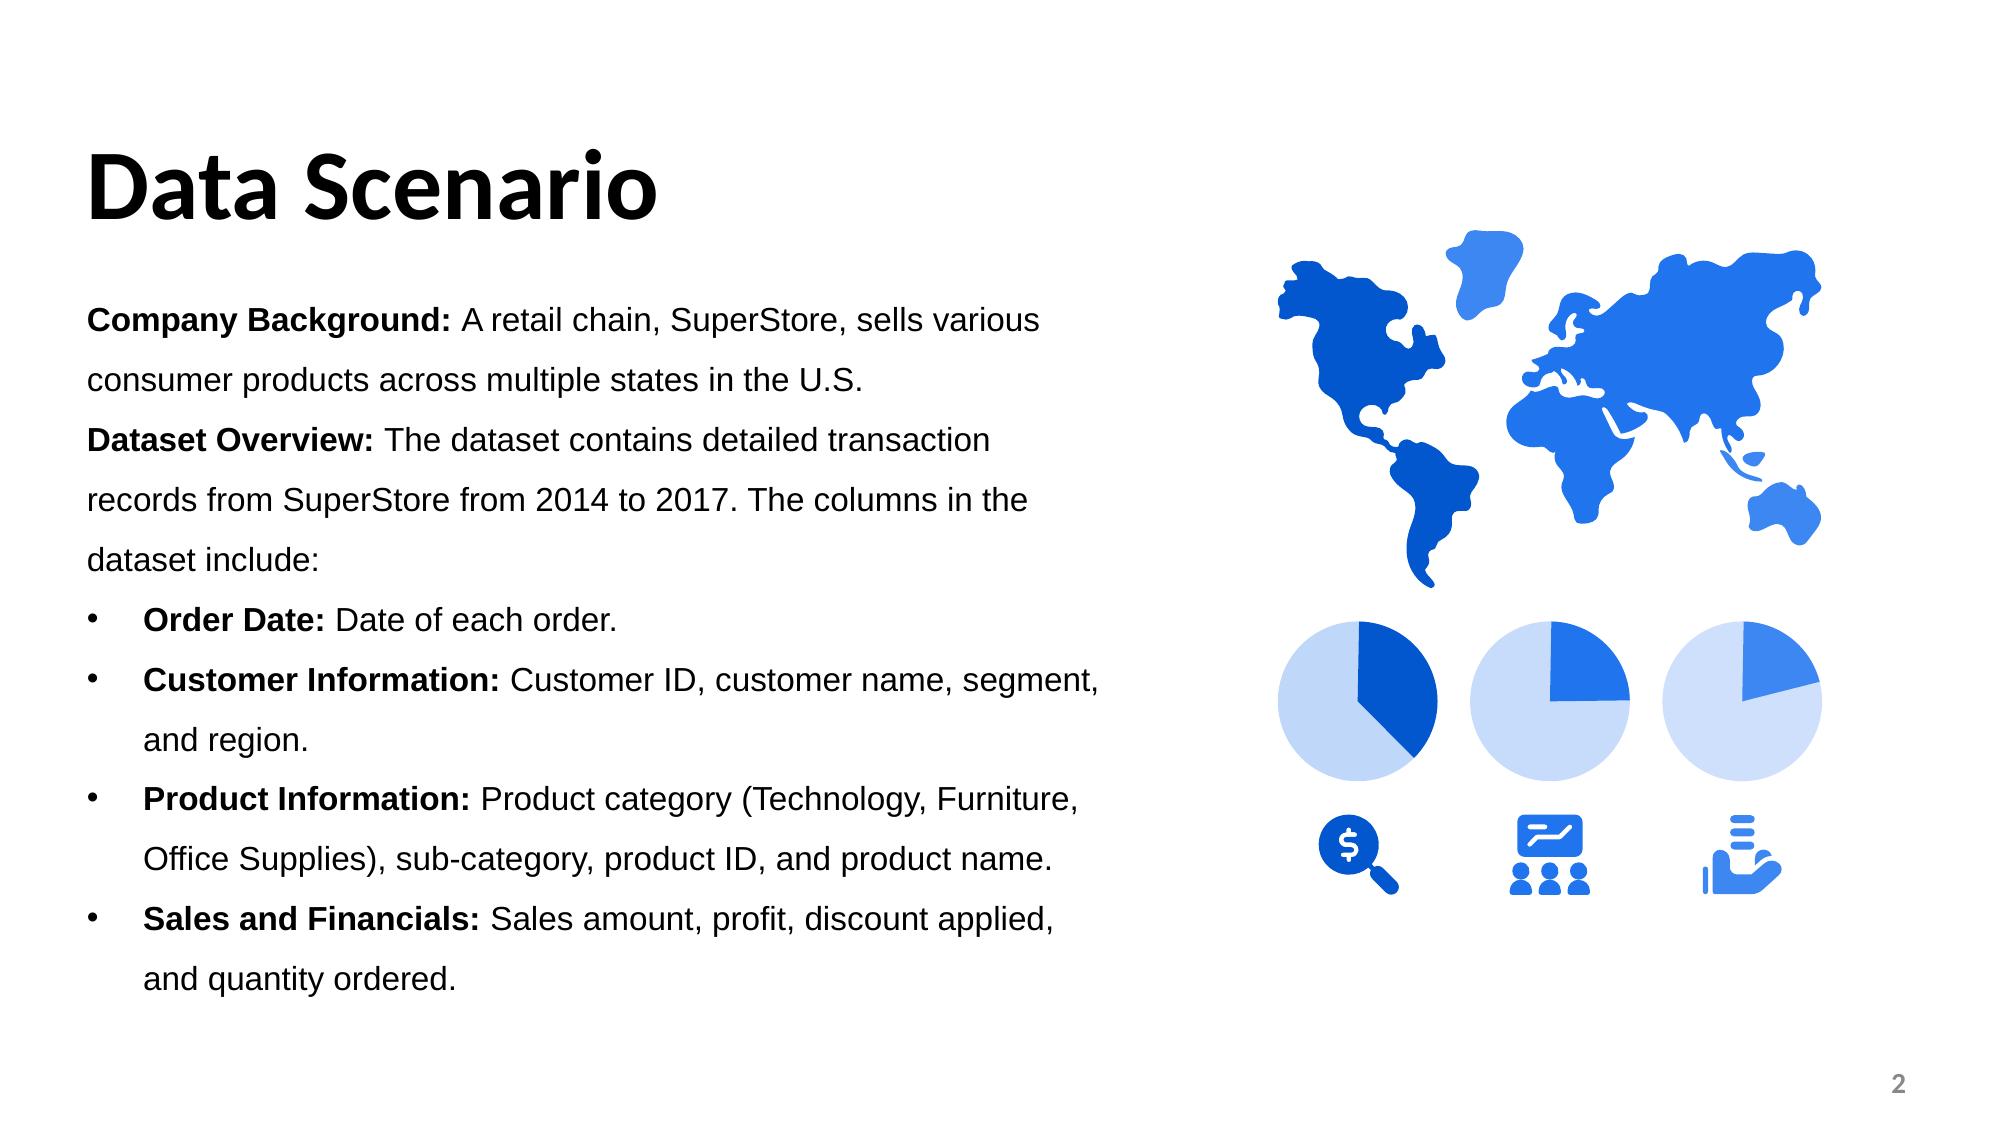

Data Scenario

Company Background: A retail chain, SuperStore, sells various consumer products across multiple states in the U.S.
Dataset Overview: The dataset contains detailed transaction records from SuperStore from 2014 to 2017. The columns in the dataset include:
Order Date: Date of each order.
Customer Information: Customer ID, customer name, segment, and region.
Product Information: Product category (Technology, Furniture, Office Supplies), sub-category, product ID, and product name.
Sales and Financials: Sales amount, profit, discount applied, and quantity ordered.

2